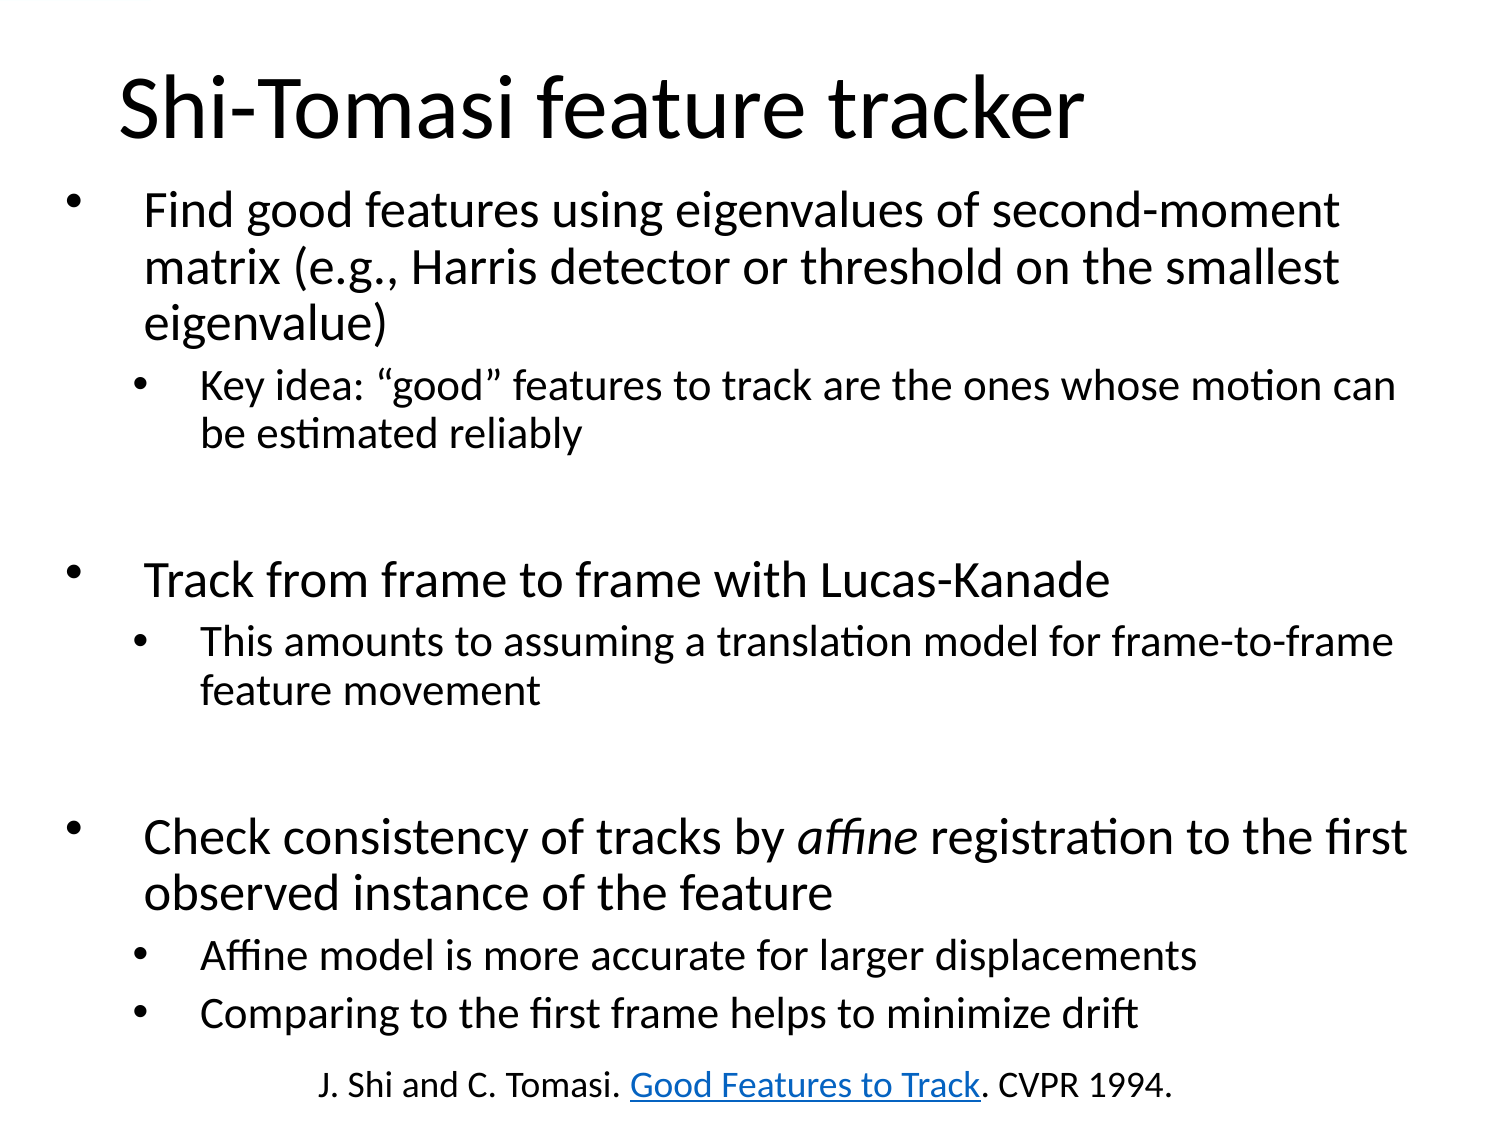

# Shi-Tomasi feature tracker
Find good features using eigenvalues of second-moment matrix (e.g., Harris detector or threshold on the smallest eigenvalue)
Key idea: “good” features to track are the ones whose motion can be estimated reliably

Track from frame to frame with Lucas-Kanade
This amounts to assuming a translation model for frame-to-frame feature movement

Check consistency of tracks by affine registration to the first observed instance of the feature
Affine model is more accurate for larger displacements
Comparing to the first frame helps to minimize drift
J. Shi and C. Tomasi. Good Features to Track. CVPR 1994.